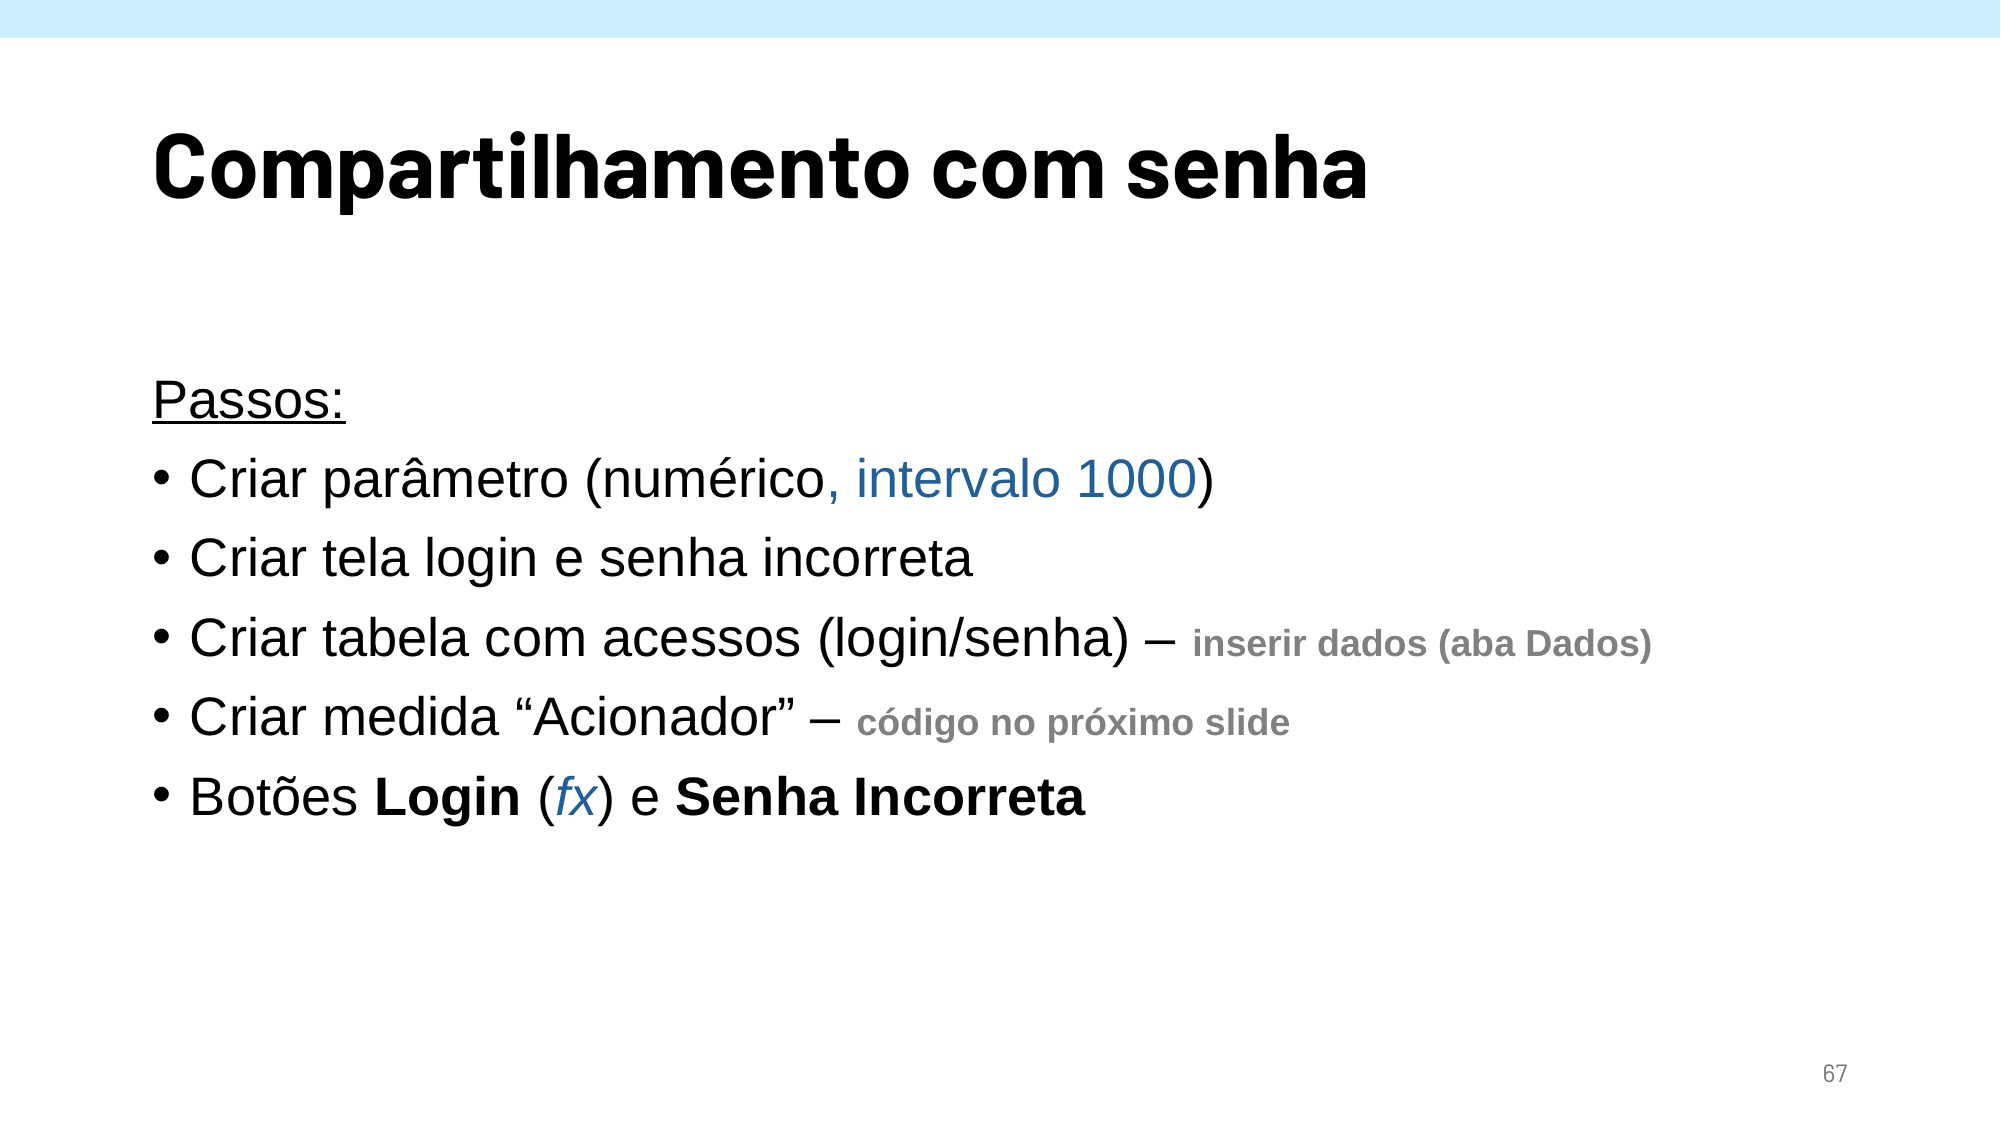

# Compartilhamento com senha
Passos:
Criar parâmetro (numérico, intervalo 1000)
Criar tela login e senha incorreta
Criar tabela com acessos (login/senha) – inserir dados (aba Dados)
Criar medida “Acionador” – código no próximo slide
Botões Login (fx) e Senha Incorreta
67